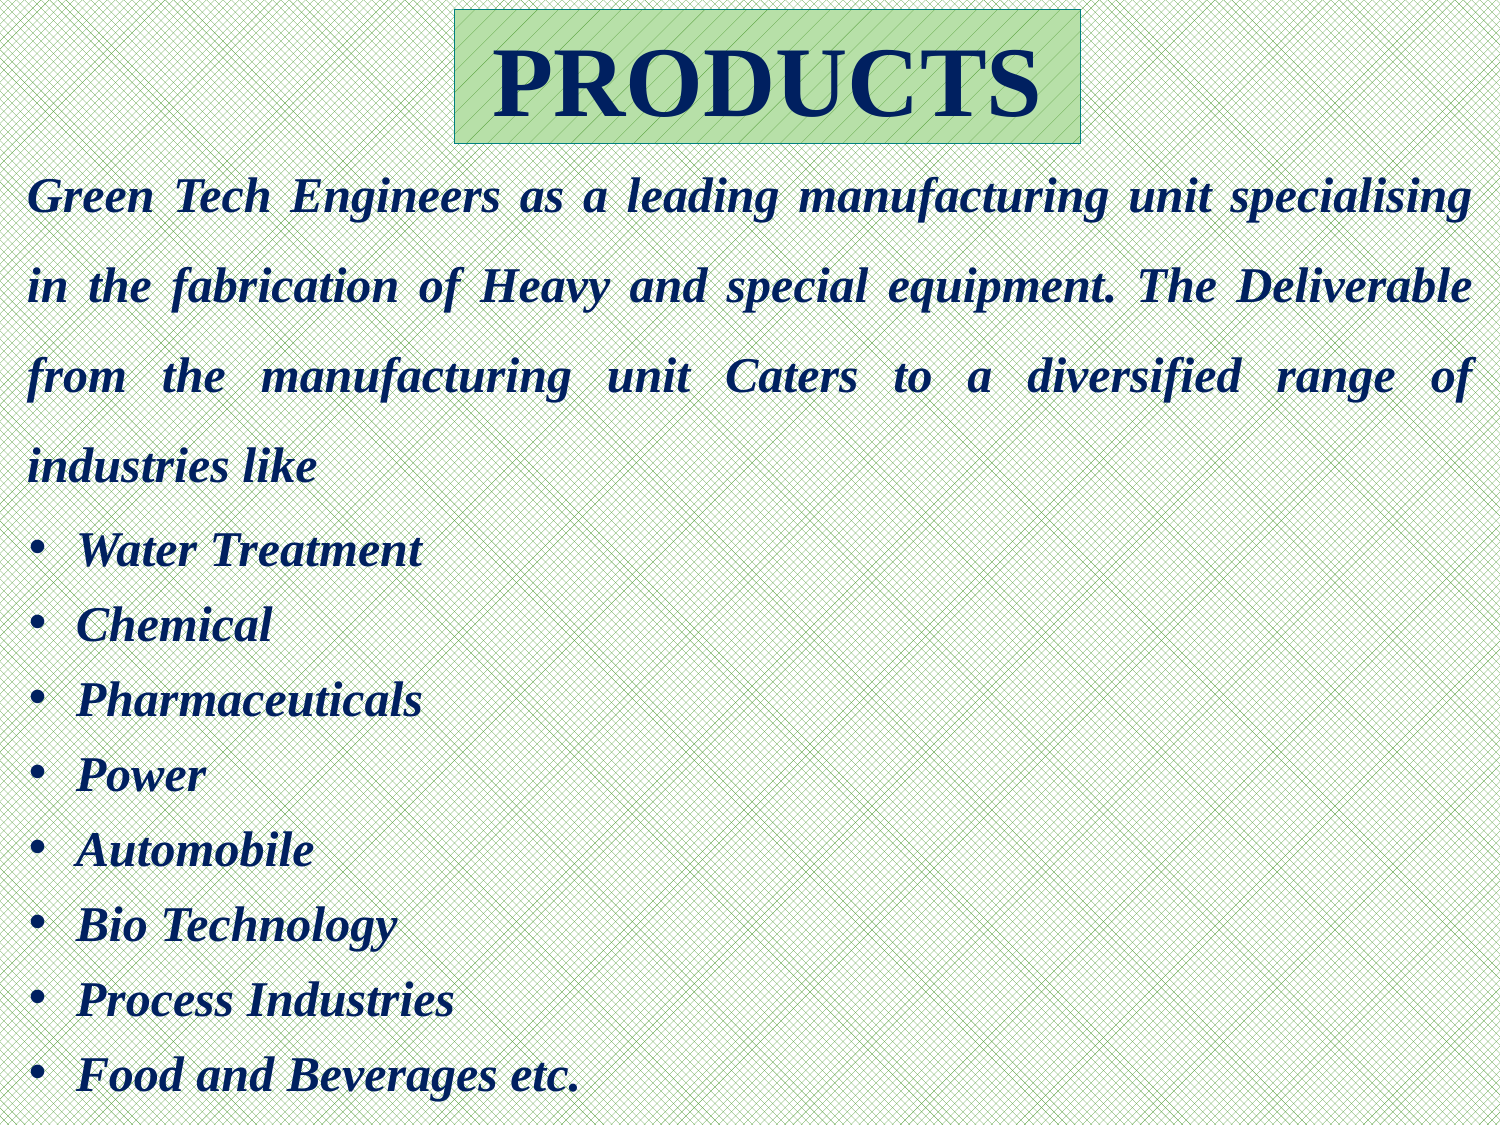

PRODUCTS
Green Tech Engineers as a leading manufacturing unit specialising in the fabrication of Heavy and special equipment. The Deliverable from the manufacturing unit Caters to a diversified range of industries like
Water Treatment
Chemical
Pharmaceuticals
Power
Automobile
Bio Technology
Process Industries
Food and Beverages etc.